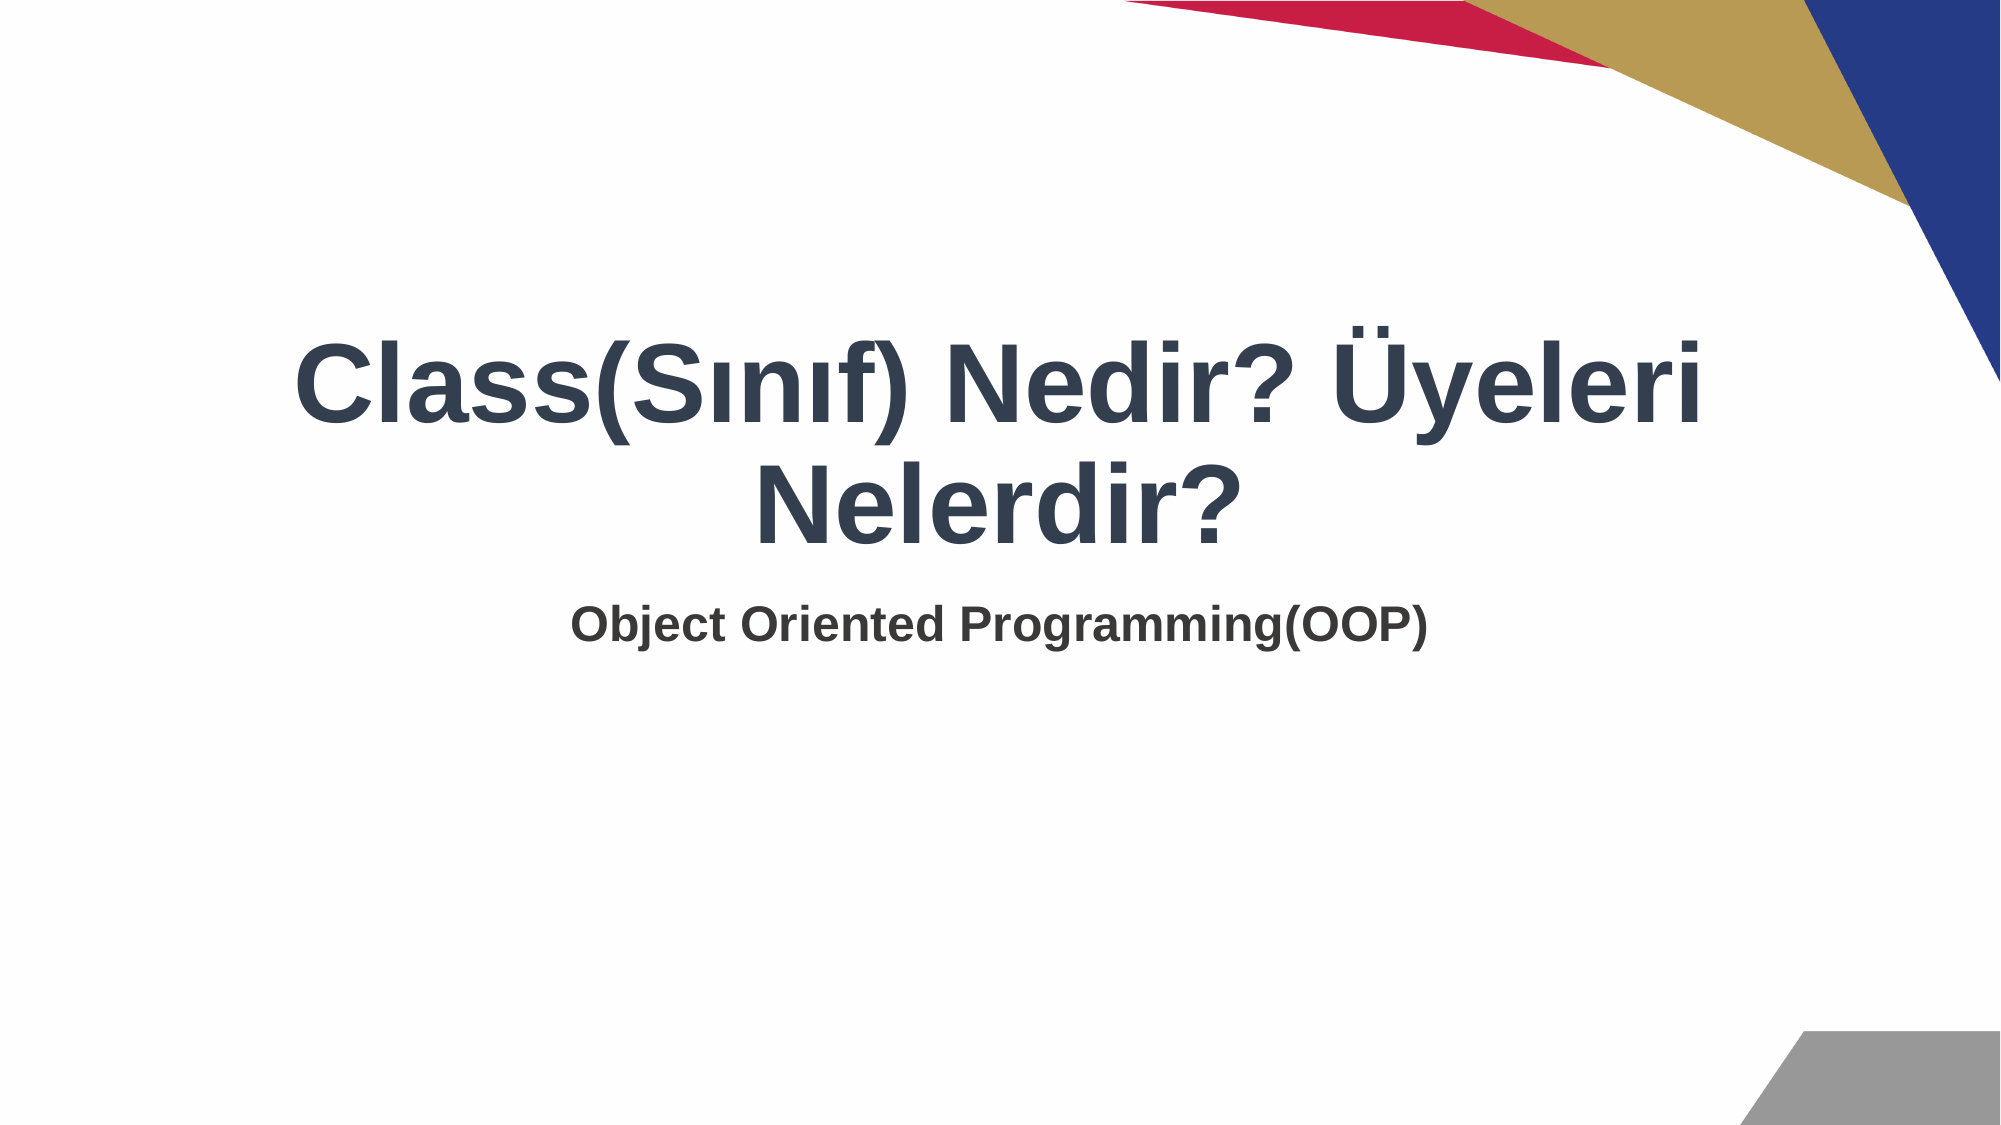

# Class(Sınıf) Nedir? Üyeleri Nelerdir?
Object Oriented Programming(OOP)